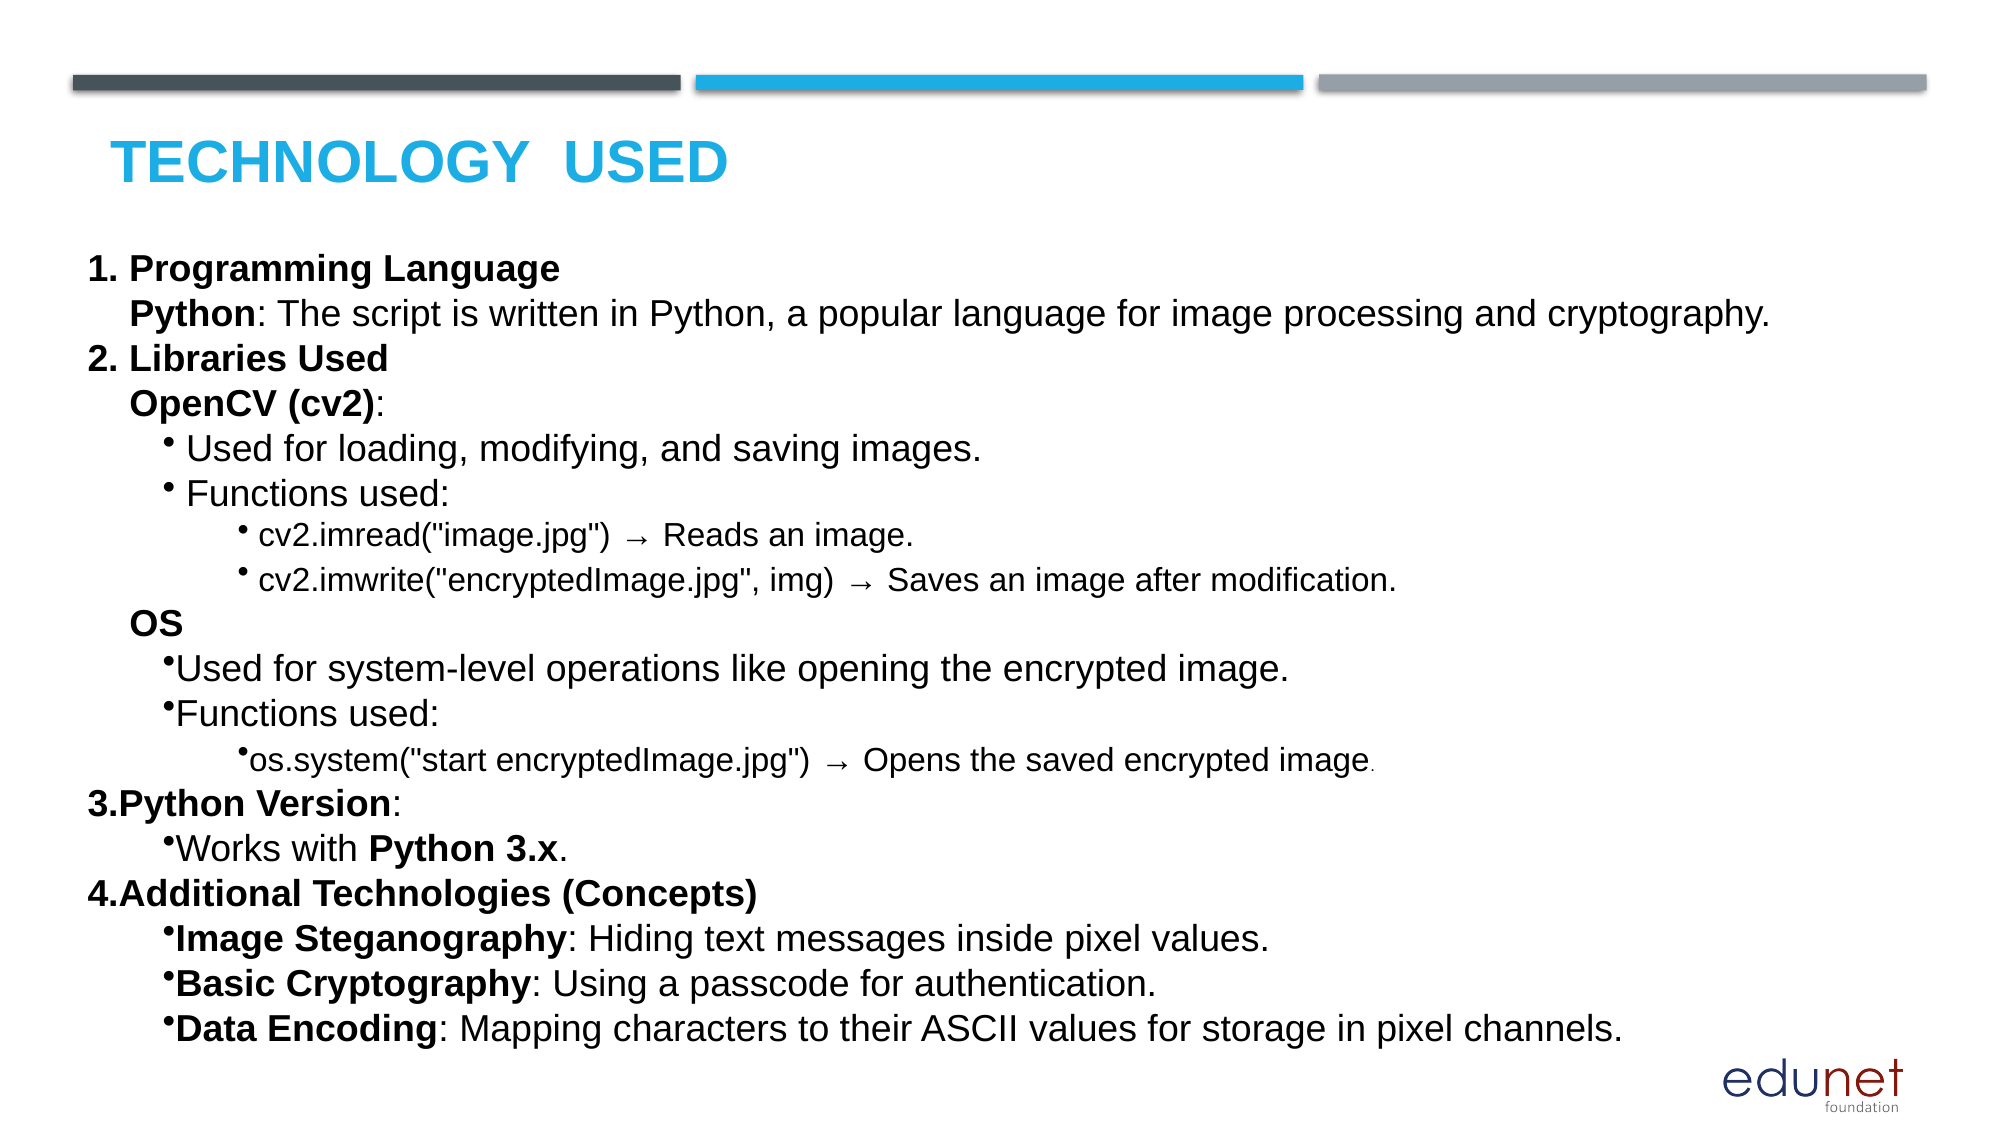

# Technology  used

1. Programming Language
    Python: The script is written in Python, a popular language for image processing and cryptography.
2. Libraries Used
    OpenCV (cv2):
 Used for loading, modifying, and saving images.
 Functions used:
 cv2.imread("image.jpg") → Reads an image.
 cv2.imwrite("encryptedImage.jpg", img) → Saves an image after modification.
    OS
Used for system-level operations like opening the encrypted image.
Functions used:
os.system("start encryptedImage.jpg") → Opens the saved encrypted image.
3.Python Version:
Works with Python 3.x.
4.Additional Technologies (Concepts)
Image Steganography: Hiding text messages inside pixel values.
Basic Cryptography: Using a passcode for authentication.
Data Encoding: Mapping characters to their ASCII values for storage in pixel channels.